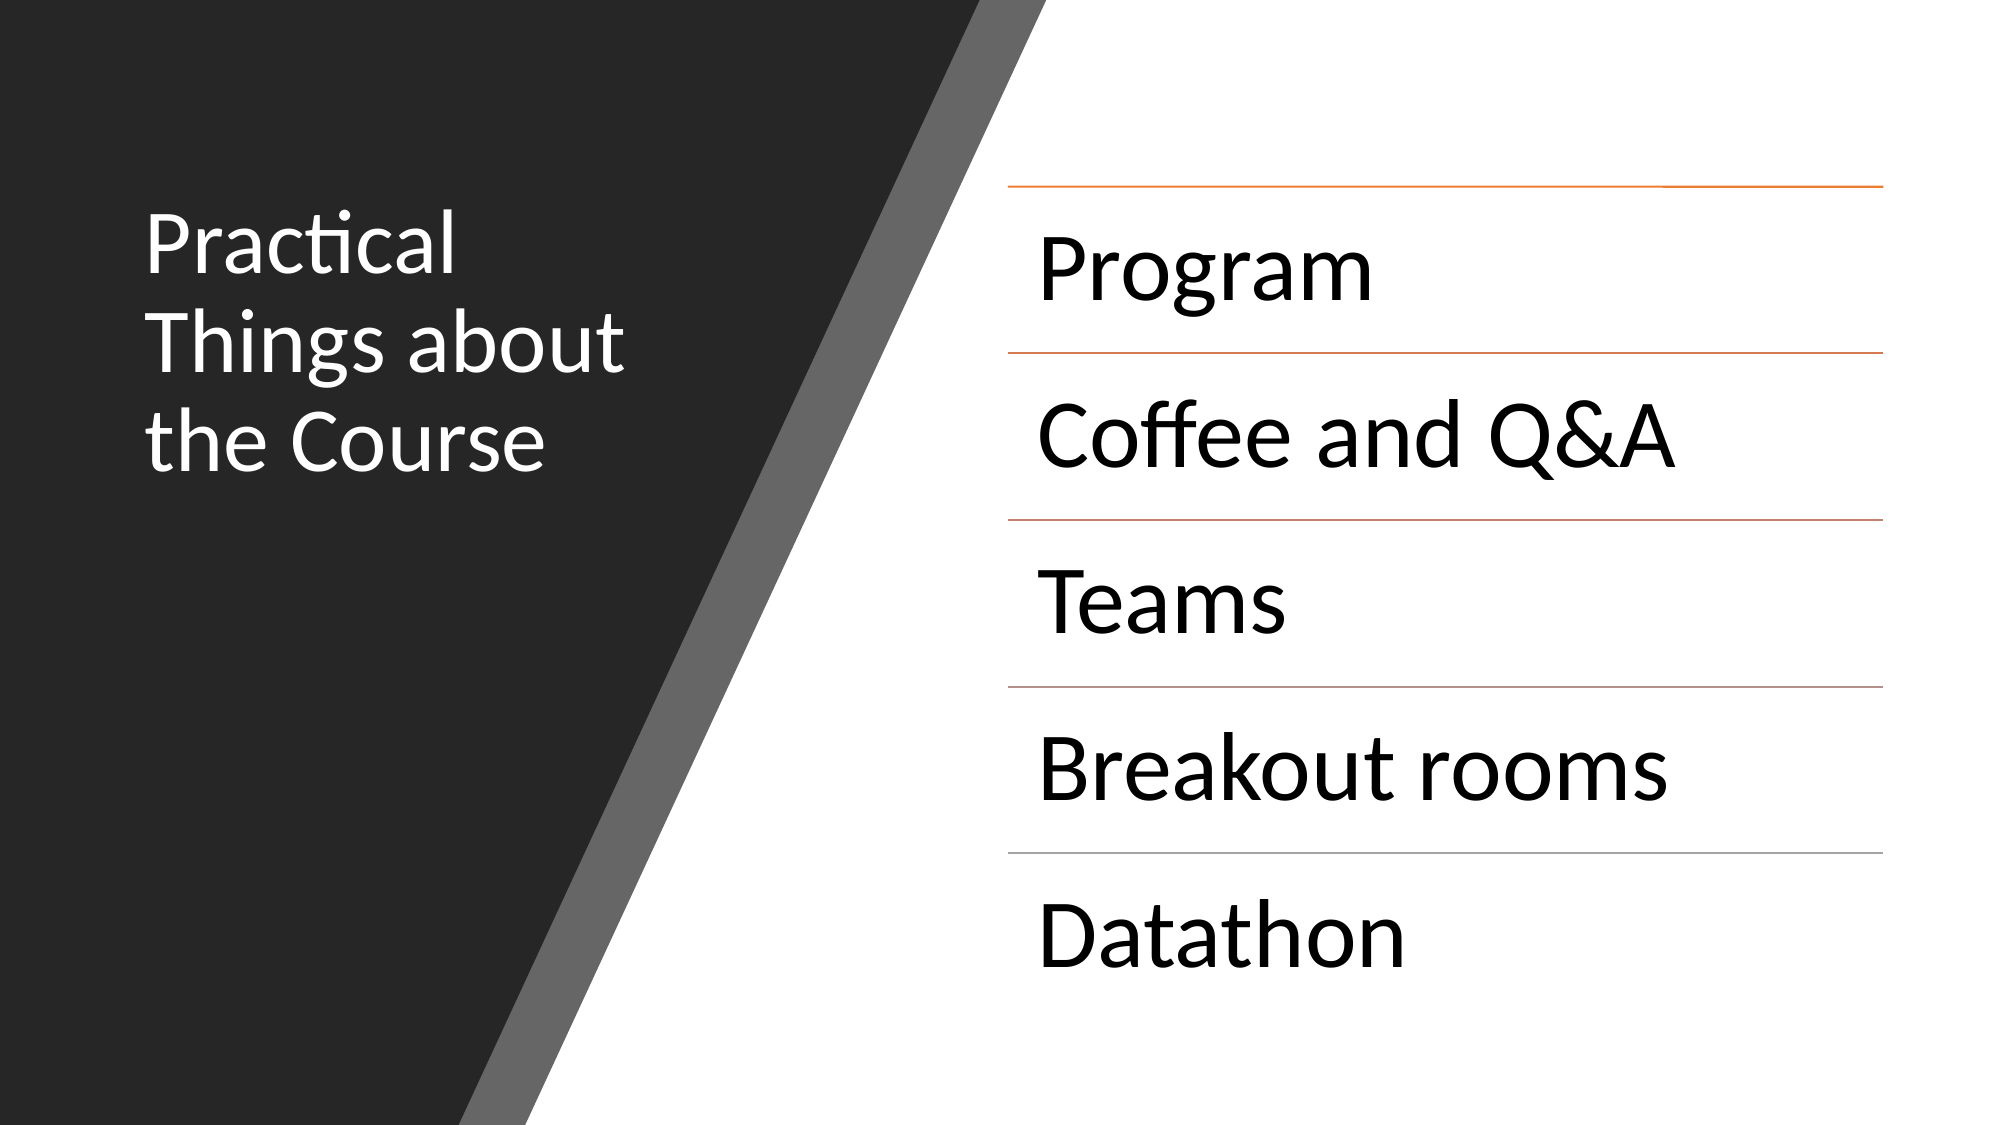

# Practical Things about the Course

Program

Coffee and Q&A

Teams

Breakout rooms

Datathon